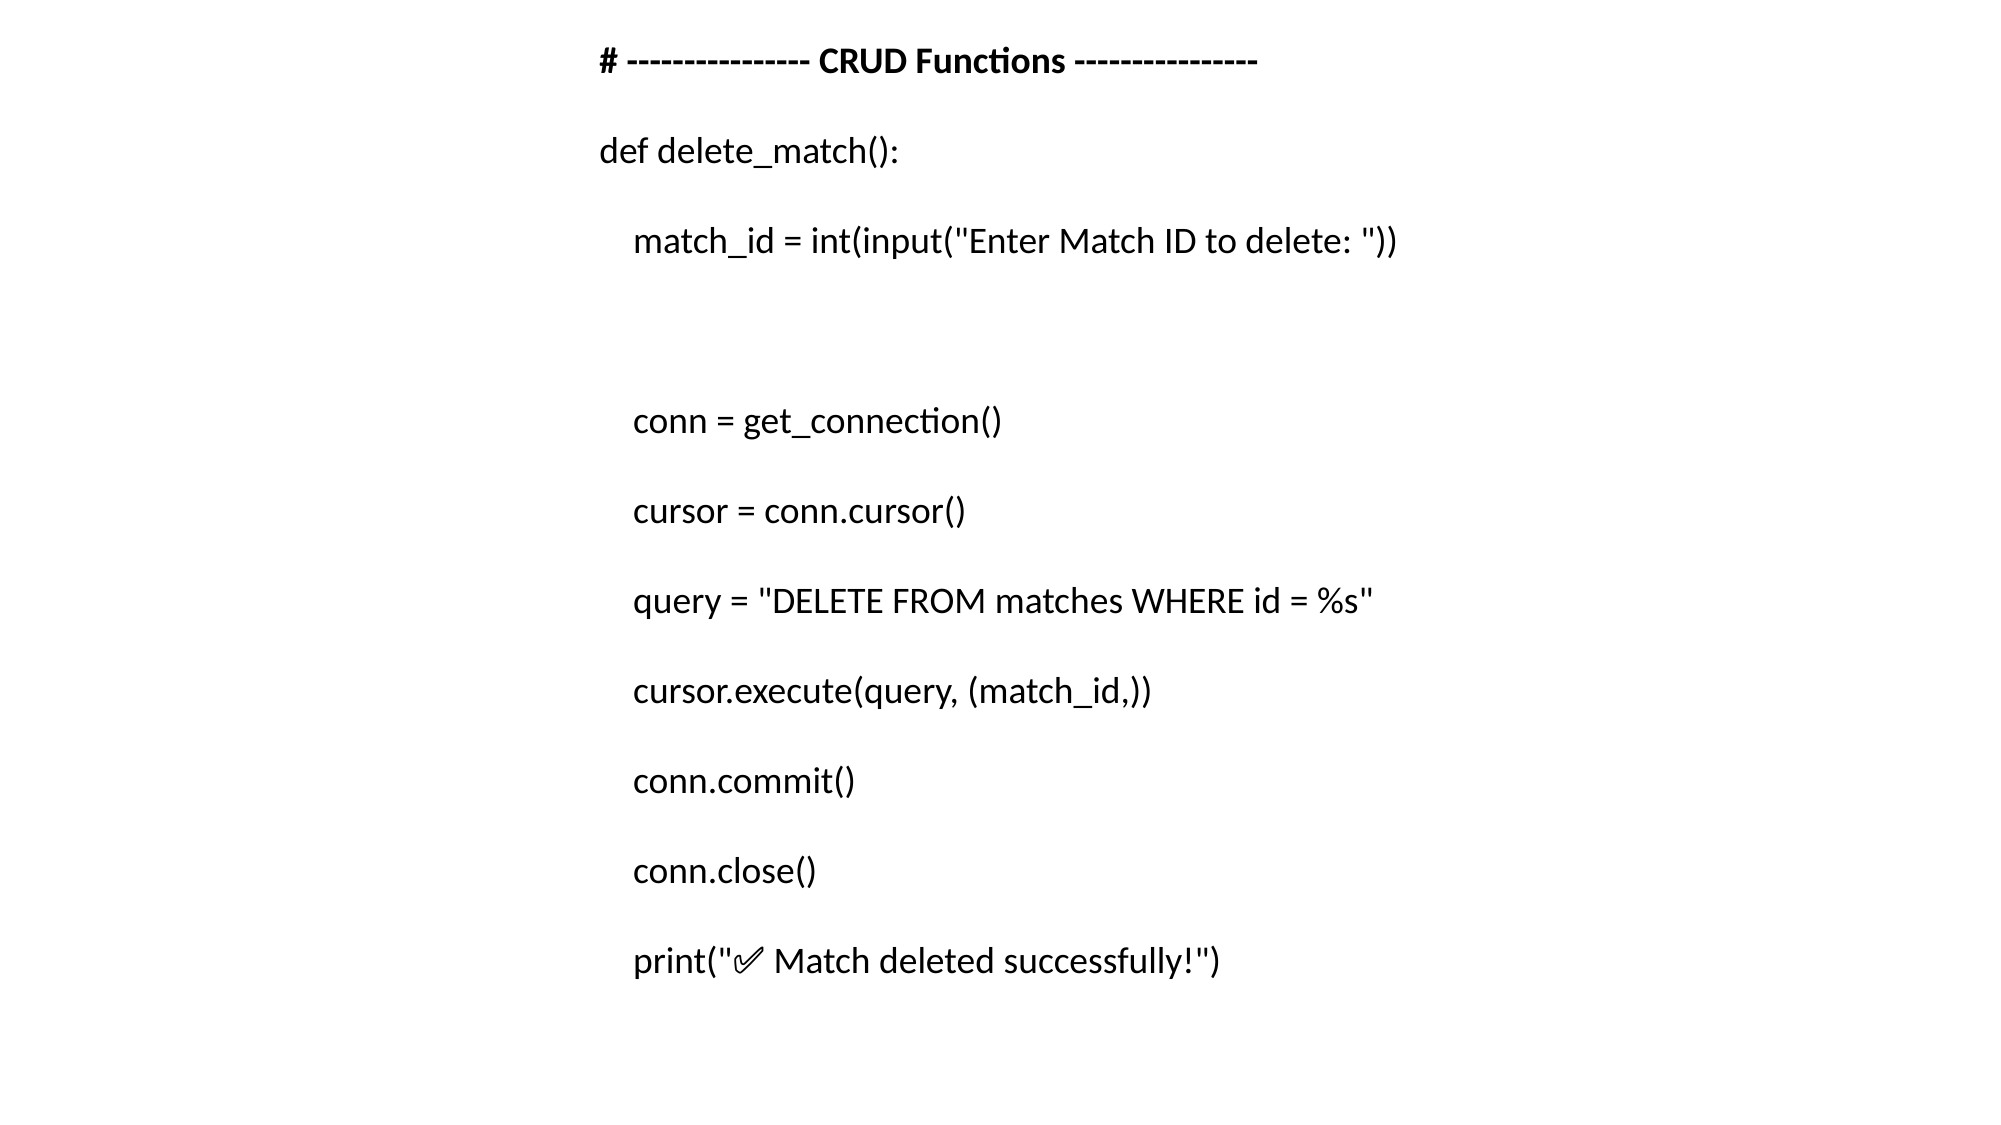

# ---------------- CRUD Functions ---------------- def delete_match(): match_id = int(input("Enter Match ID to delete: ")) conn = get_connection() cursor = conn.cursor() query = "DELETE FROM matches WHERE id = %s" cursor.execute(query, (match_id,)) conn.commit() conn.close() print("✅ Match deleted successfully!")